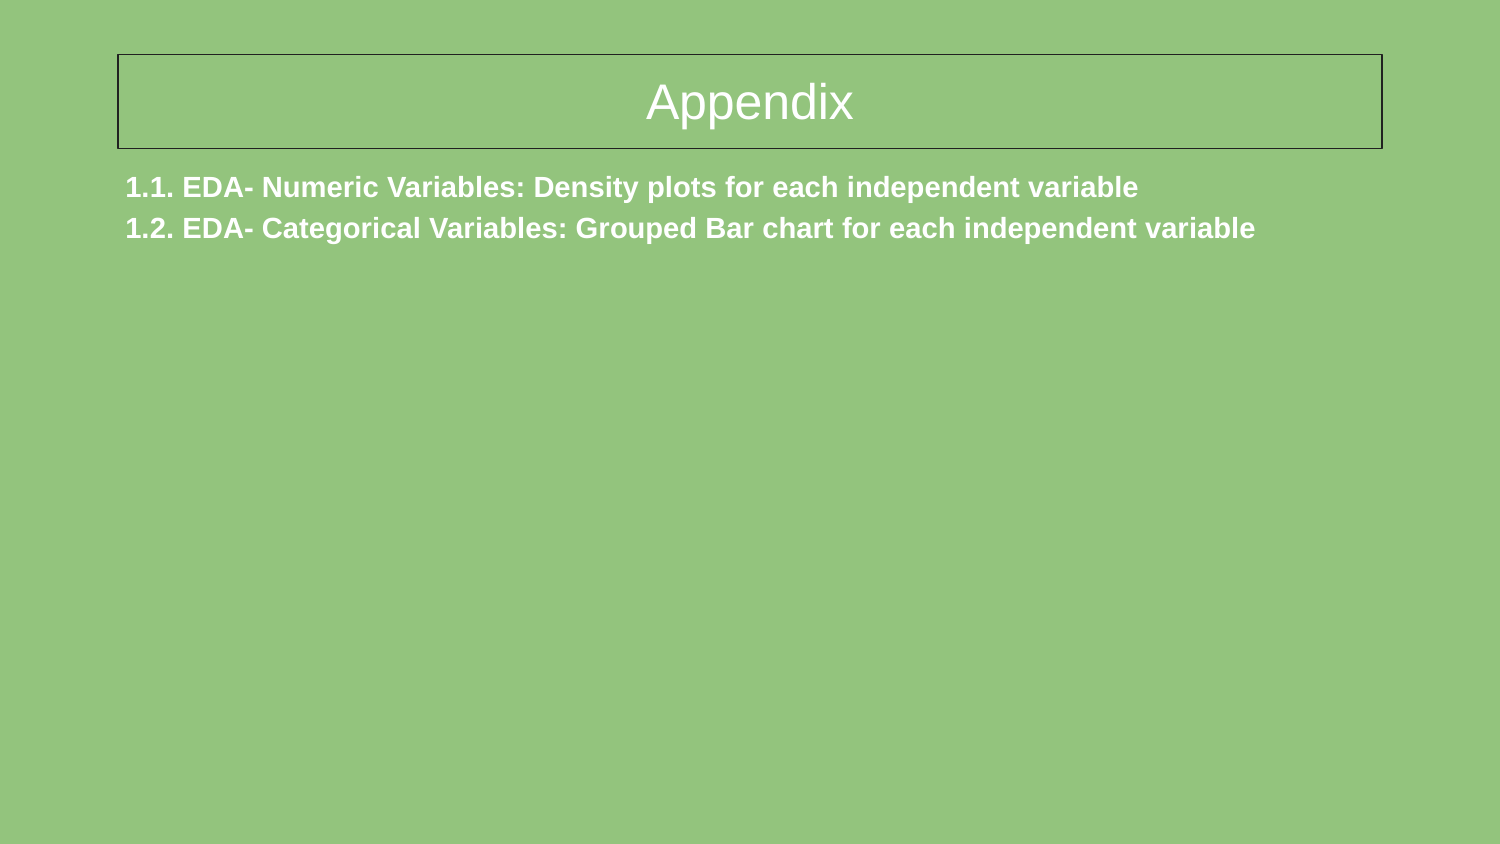

Appendix
1.1. EDA- Numeric Variables: Density plots for each independent variable
1.2. EDA- Categorical Variables: Grouped Bar chart for each independent variable